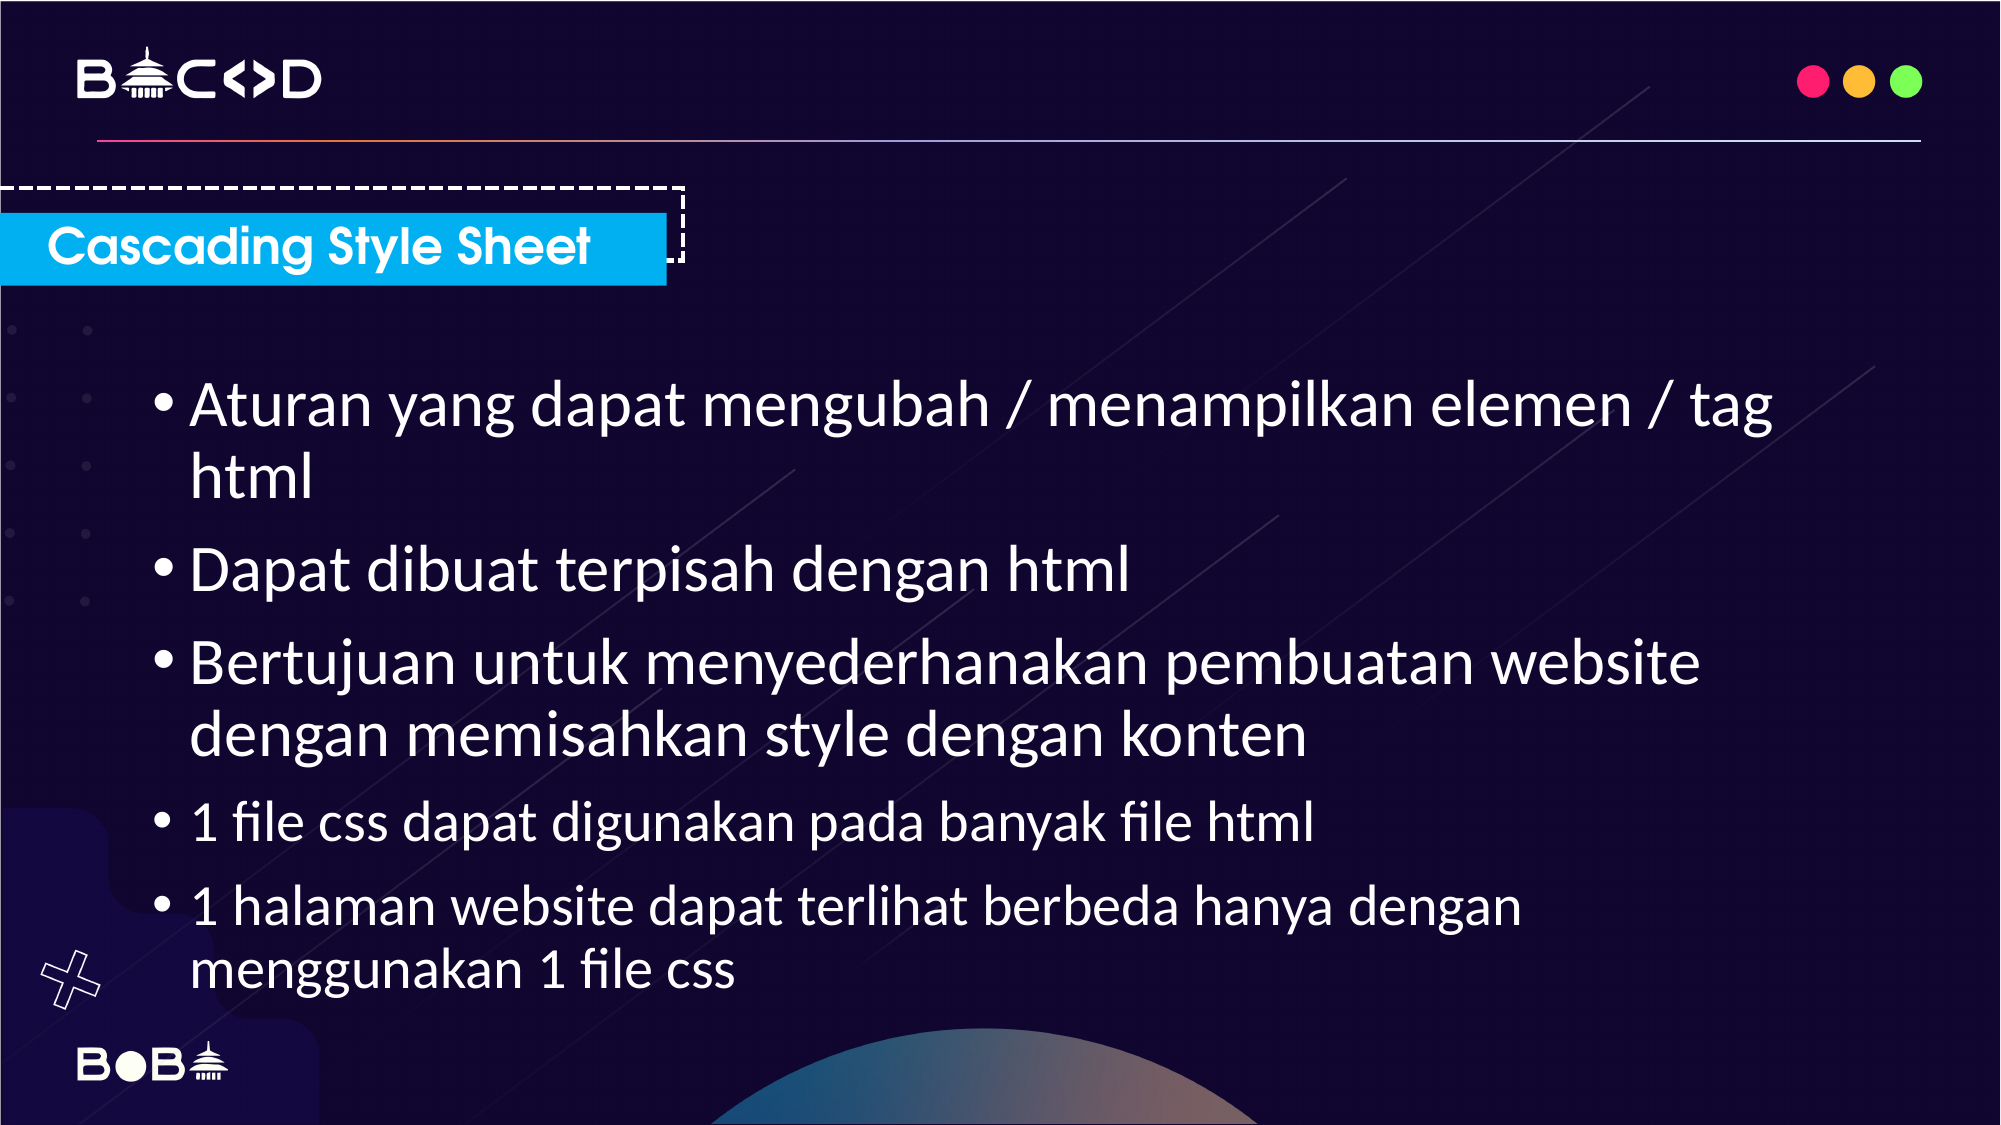

Cascading Style Sheet
Aturan yang dapat mengubah / menampilkan elemen / tag html
Dapat dibuat terpisah dengan html
Bertujuan untuk menyederhanakan pembuatan website dengan memisahkan style dengan konten
1 file css dapat digunakan pada banyak file html
1 halaman website dapat terlihat berbeda hanya dengan menggunakan 1 file css